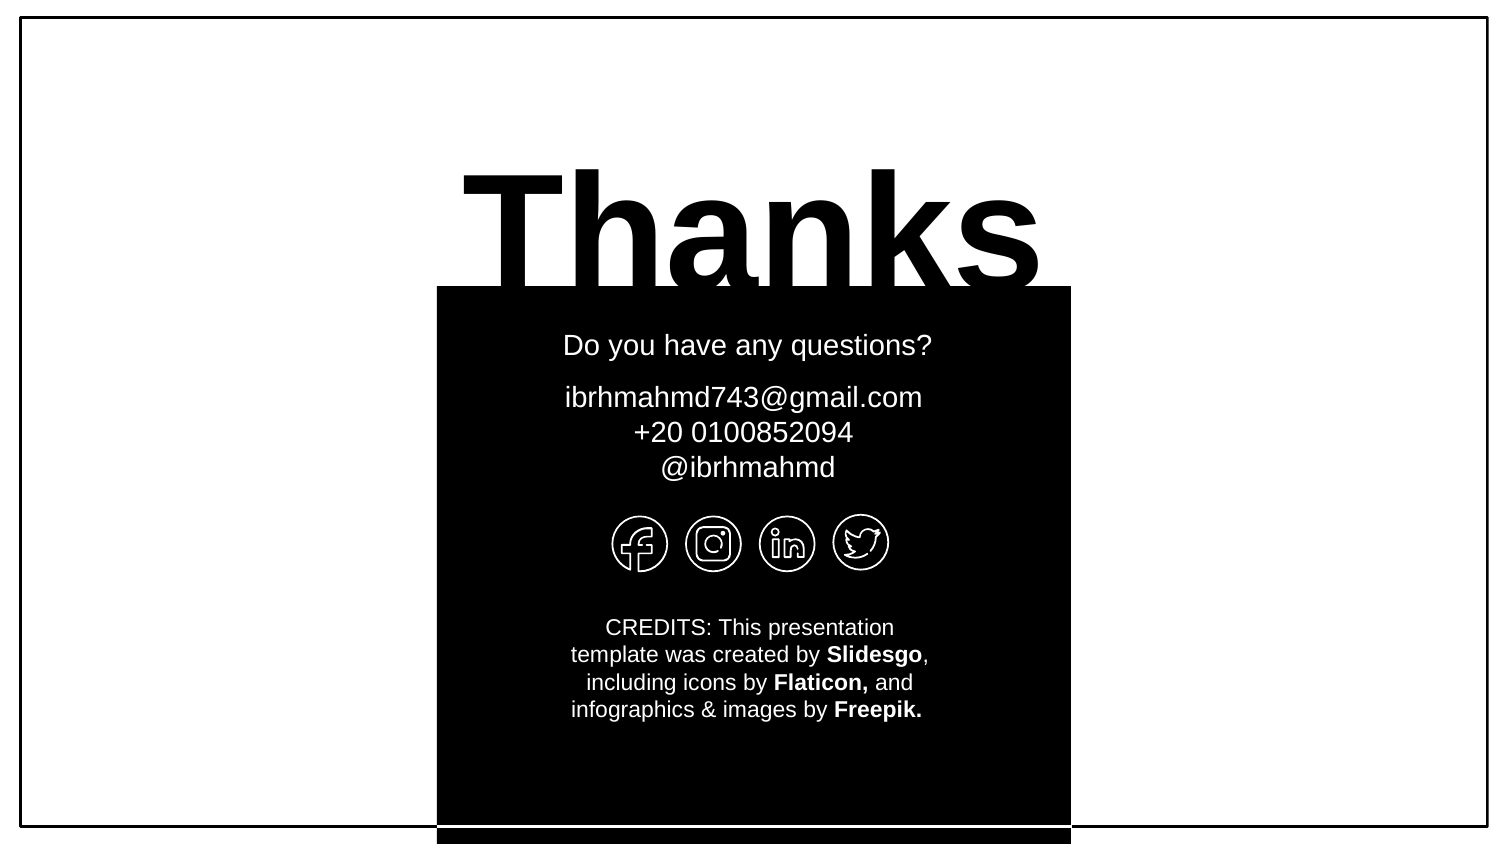

# Thanks
Do you have any questions?

ibrhmahmd743@gmail.com
+20 0100852094
@ibrhmahmd